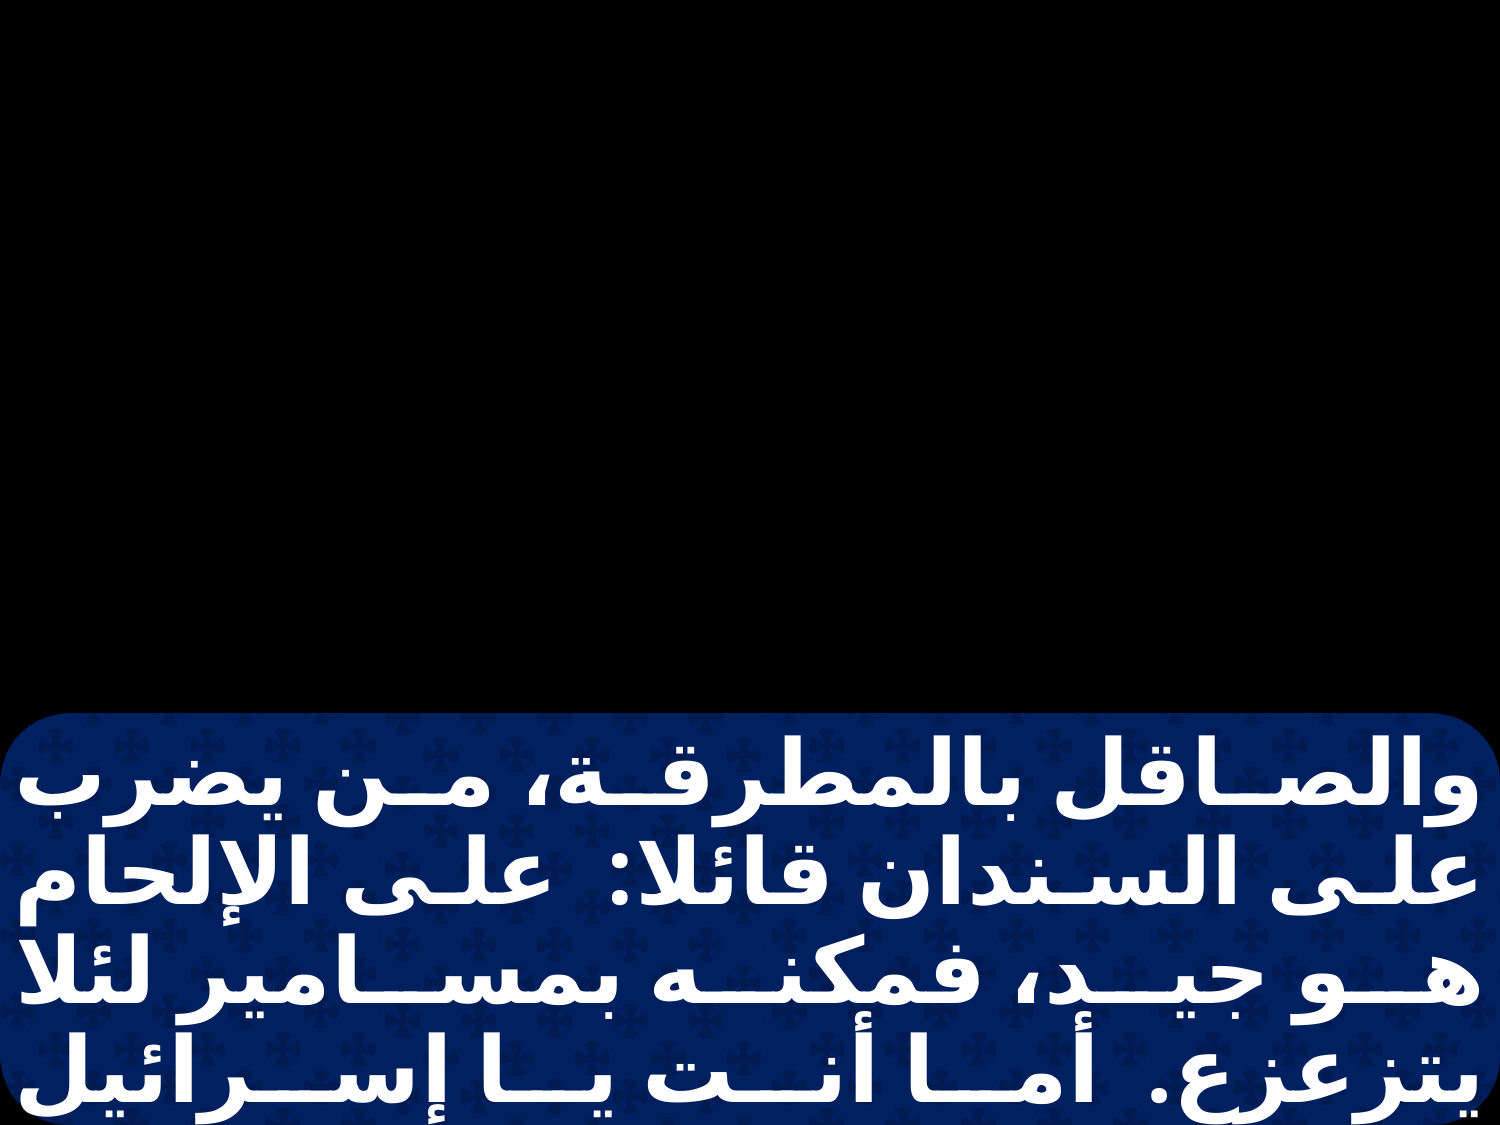

والصاقل بالمطرقة، من يضرب على السندان قائلا:  على الإلحام هو جيد، فمكنه بمسامير لئلا يتزعزع.  أما أنت يا إسرائيل عبدي، ويا يعقوب الذي اخترته،  نسل إبراهيم خليلي، يا من أخذته من أقاضي